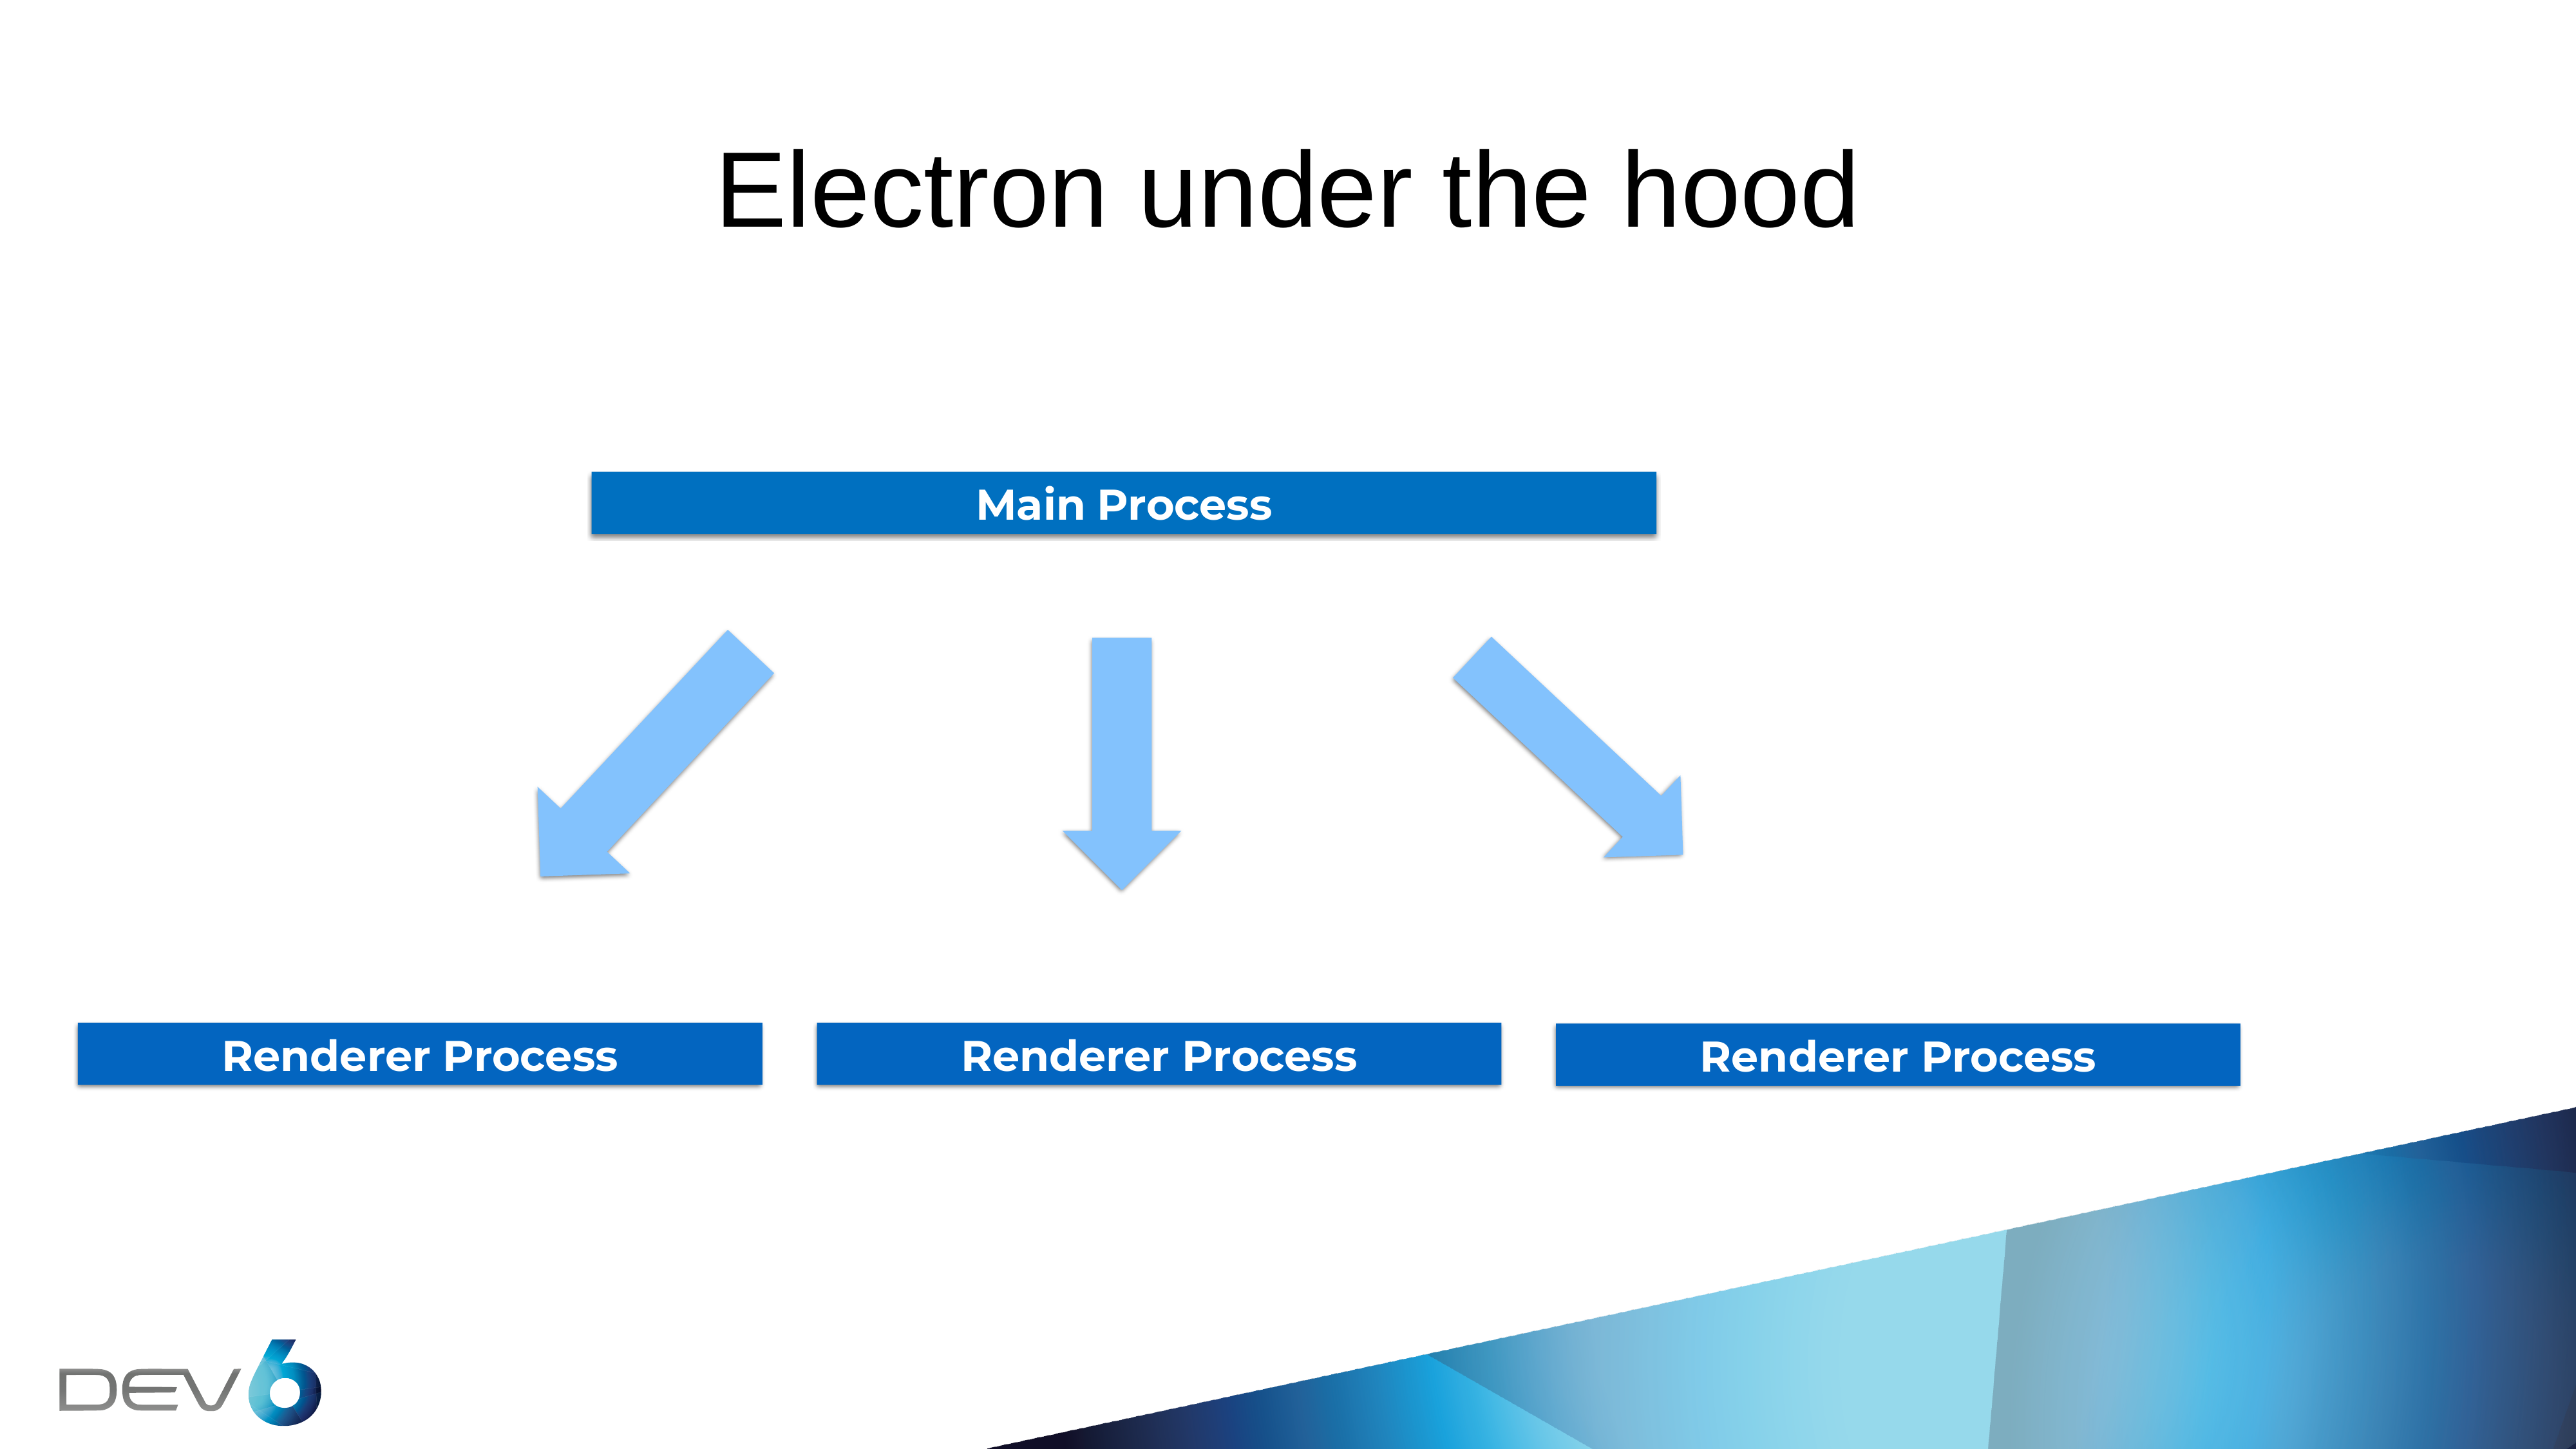

# Electron under the hood
Main Process

Renderer Process
Renderer Process
Renderer Process